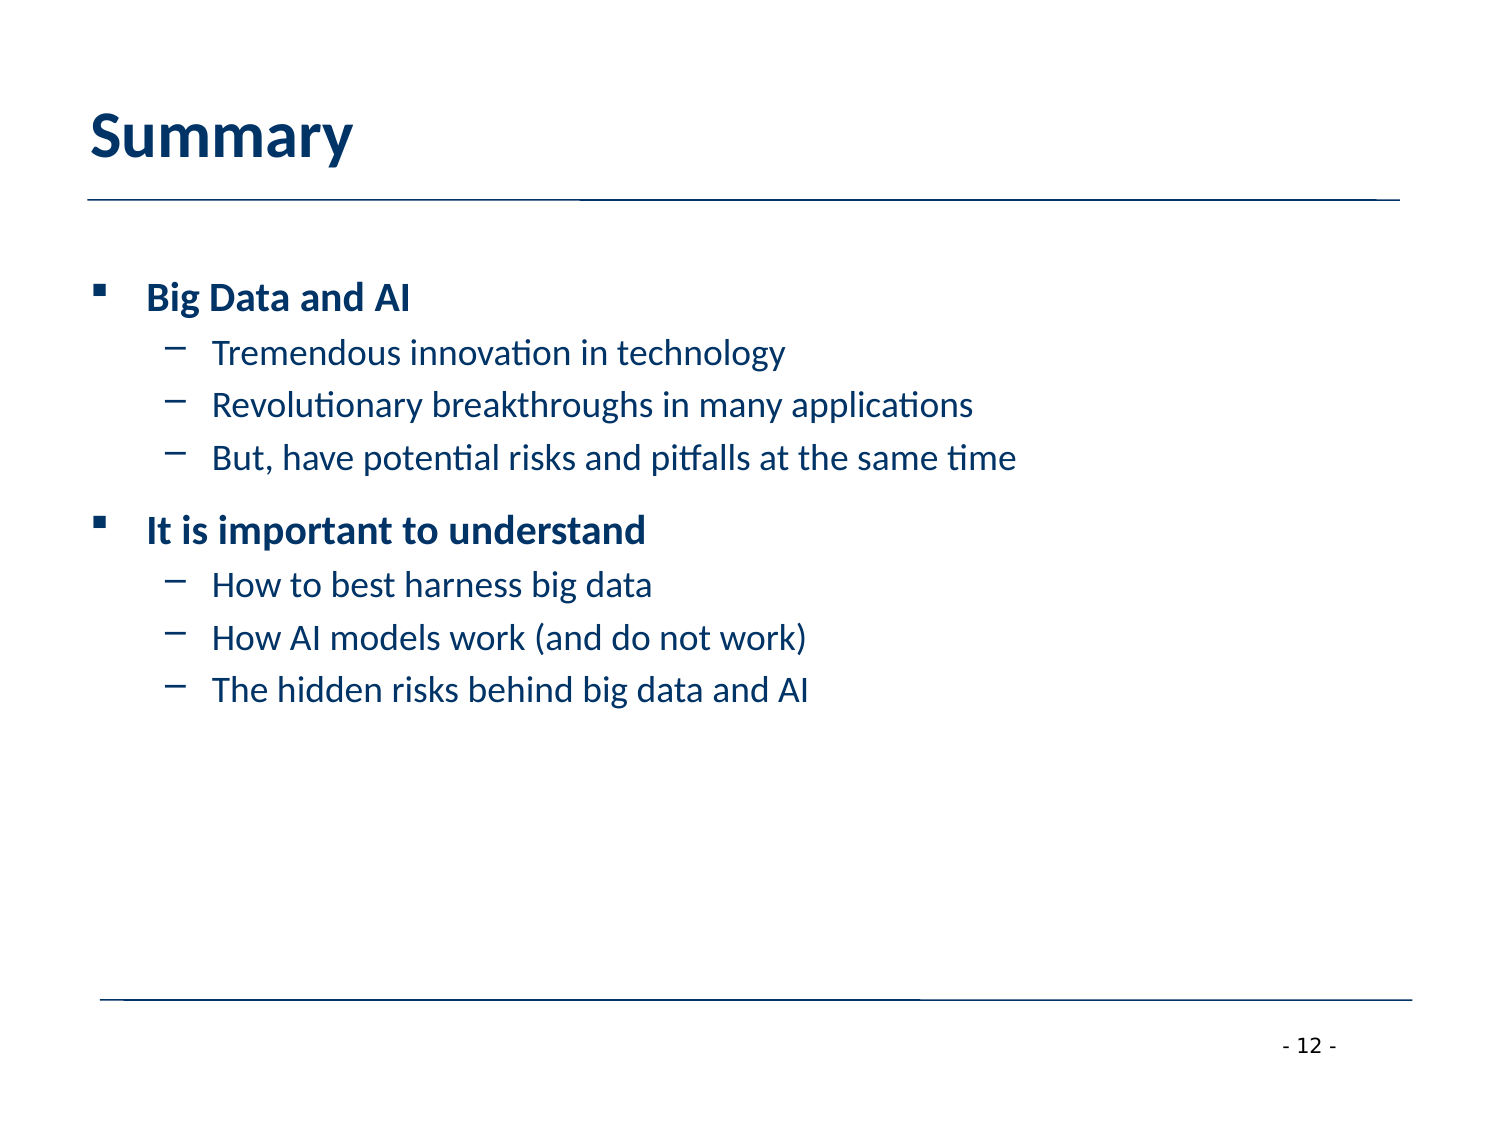

# Summary
Big Data and AI
Tremendous innovation in technology
Revolutionary breakthroughs in many applications
But, have potential risks and pitfalls at the same time
It is important to understand
How to best harness big data
How AI models work (and do not work)
The hidden risks behind big data and AI